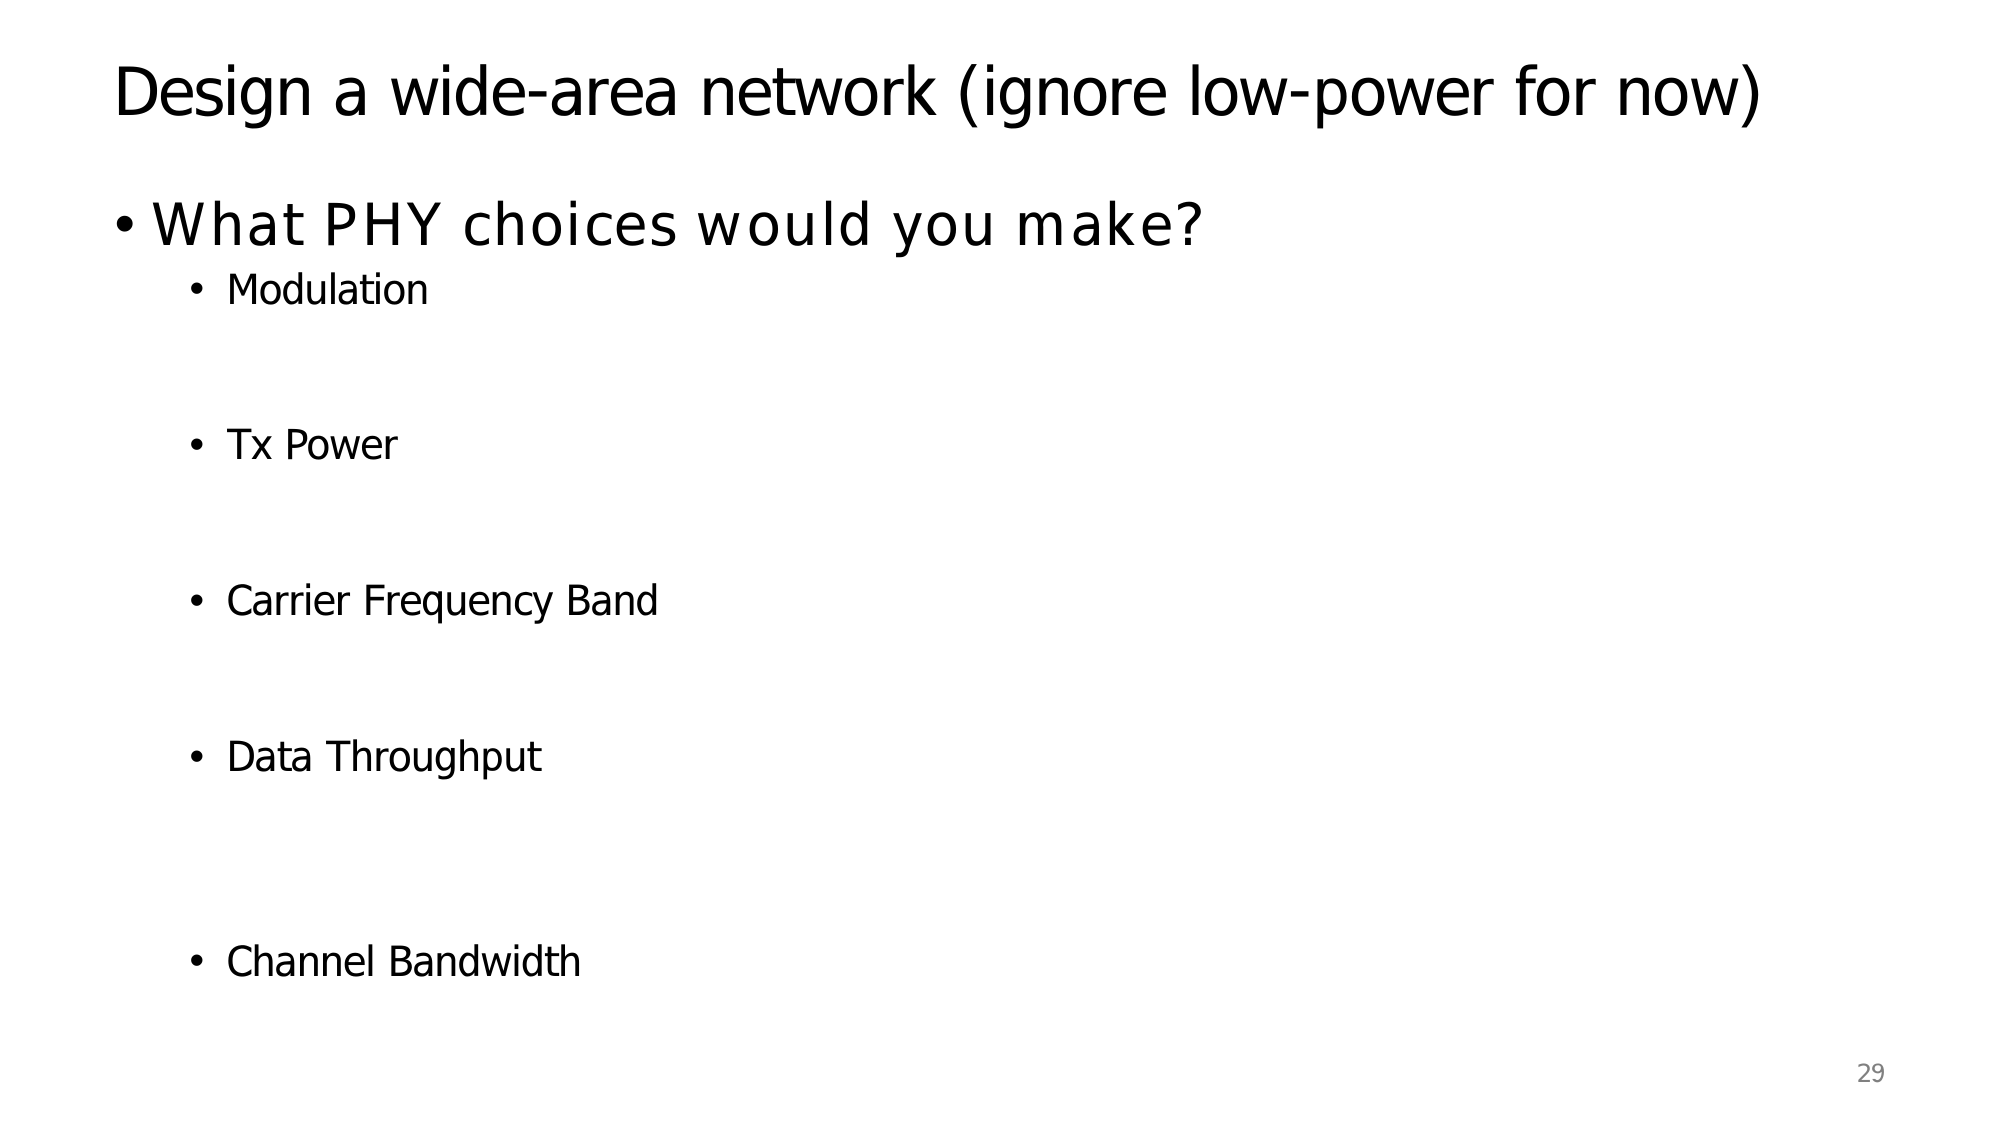

# Design a wide-area network (ignore low-power for now)
What PHY choices would you make?
Modulation

Tx Power

Carrier Frequency Band

Data Throughput

Channel Bandwidth

29